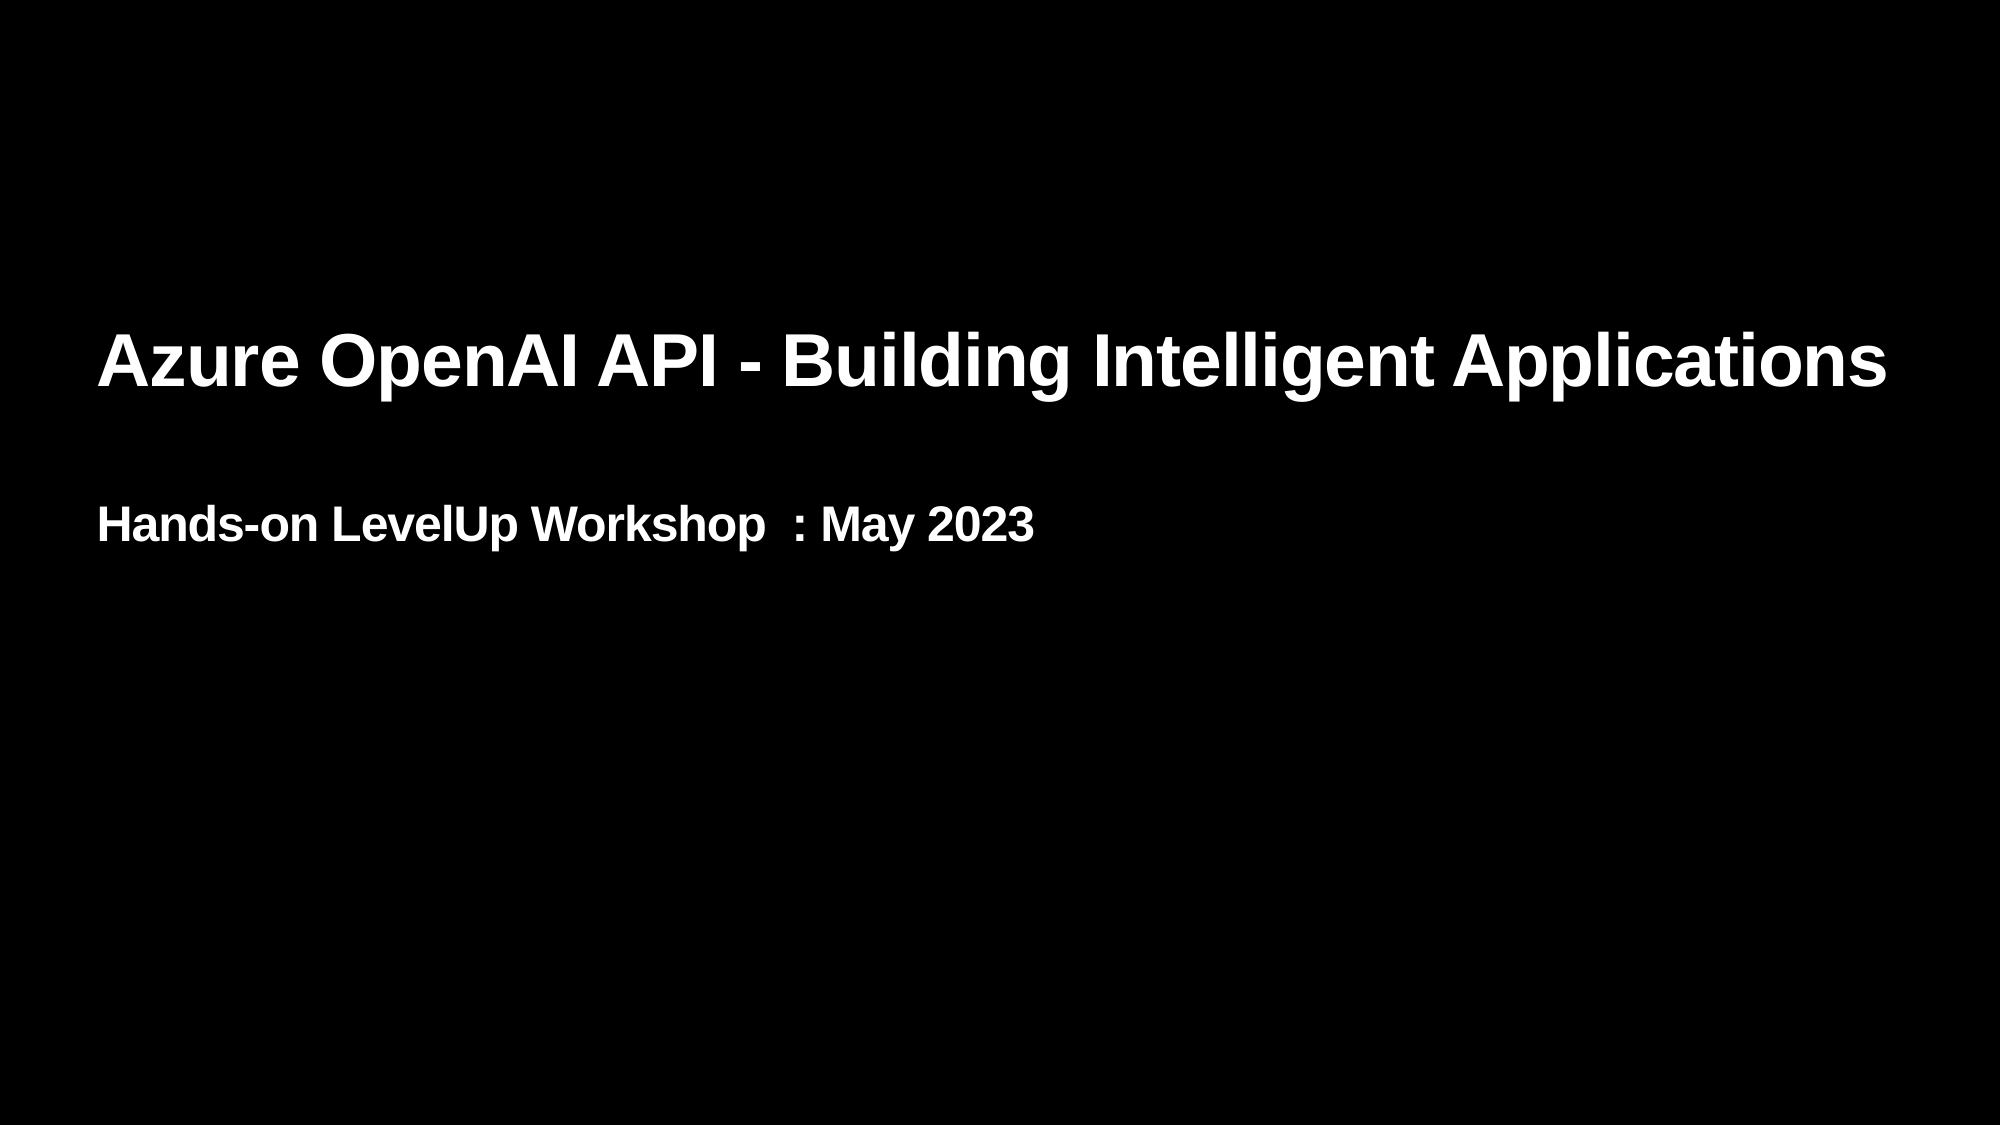

# Azure OpenAI API - Building Intelligent Applications Hands-on LevelUp Workshop  : May 2023